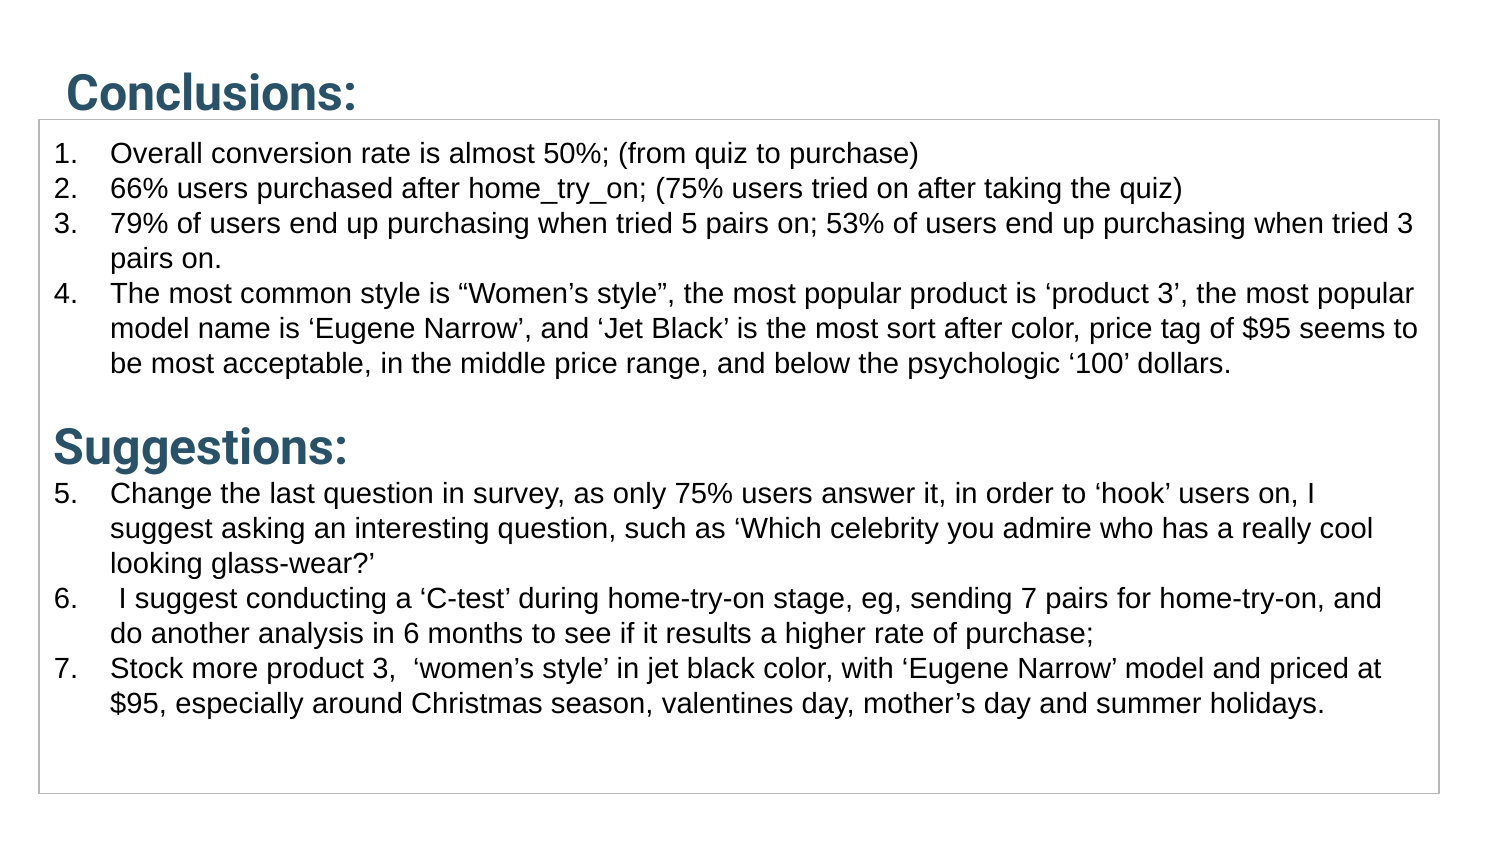

Conclusions:
Overall conversion rate is almost 50%; (from quiz to purchase)
66% users purchased after home_try_on; (75% users tried on after taking the quiz)
79% of users end up purchasing when tried 5 pairs on; 53% of users end up purchasing when tried 3 pairs on.
The most common style is “Women’s style”, the most popular product is ‘product 3’, the most popular model name is ‘Eugene Narrow’, and ‘Jet Black’ is the most sort after color, price tag of $95 seems to be most acceptable, in the middle price range, and below the psychologic ‘100’ dollars.

Suggestions:
Change the last question in survey, as only 75% users answer it, in order to ‘hook’ users on, I suggest asking an interesting question, such as ‘Which celebrity you admire who has a really cool looking glass-wear?’
 I suggest conducting a ‘C-test’ during home-try-on stage, eg, sending 7 pairs for home-try-on, and do another analysis in 6 months to see if it results a higher rate of purchase;
Stock more product 3,  ‘women’s style’ in jet black color, with ‘Eugene Narrow’ model and priced at $95, especially around Christmas season, valentines day, mother’s day and summer holidays.